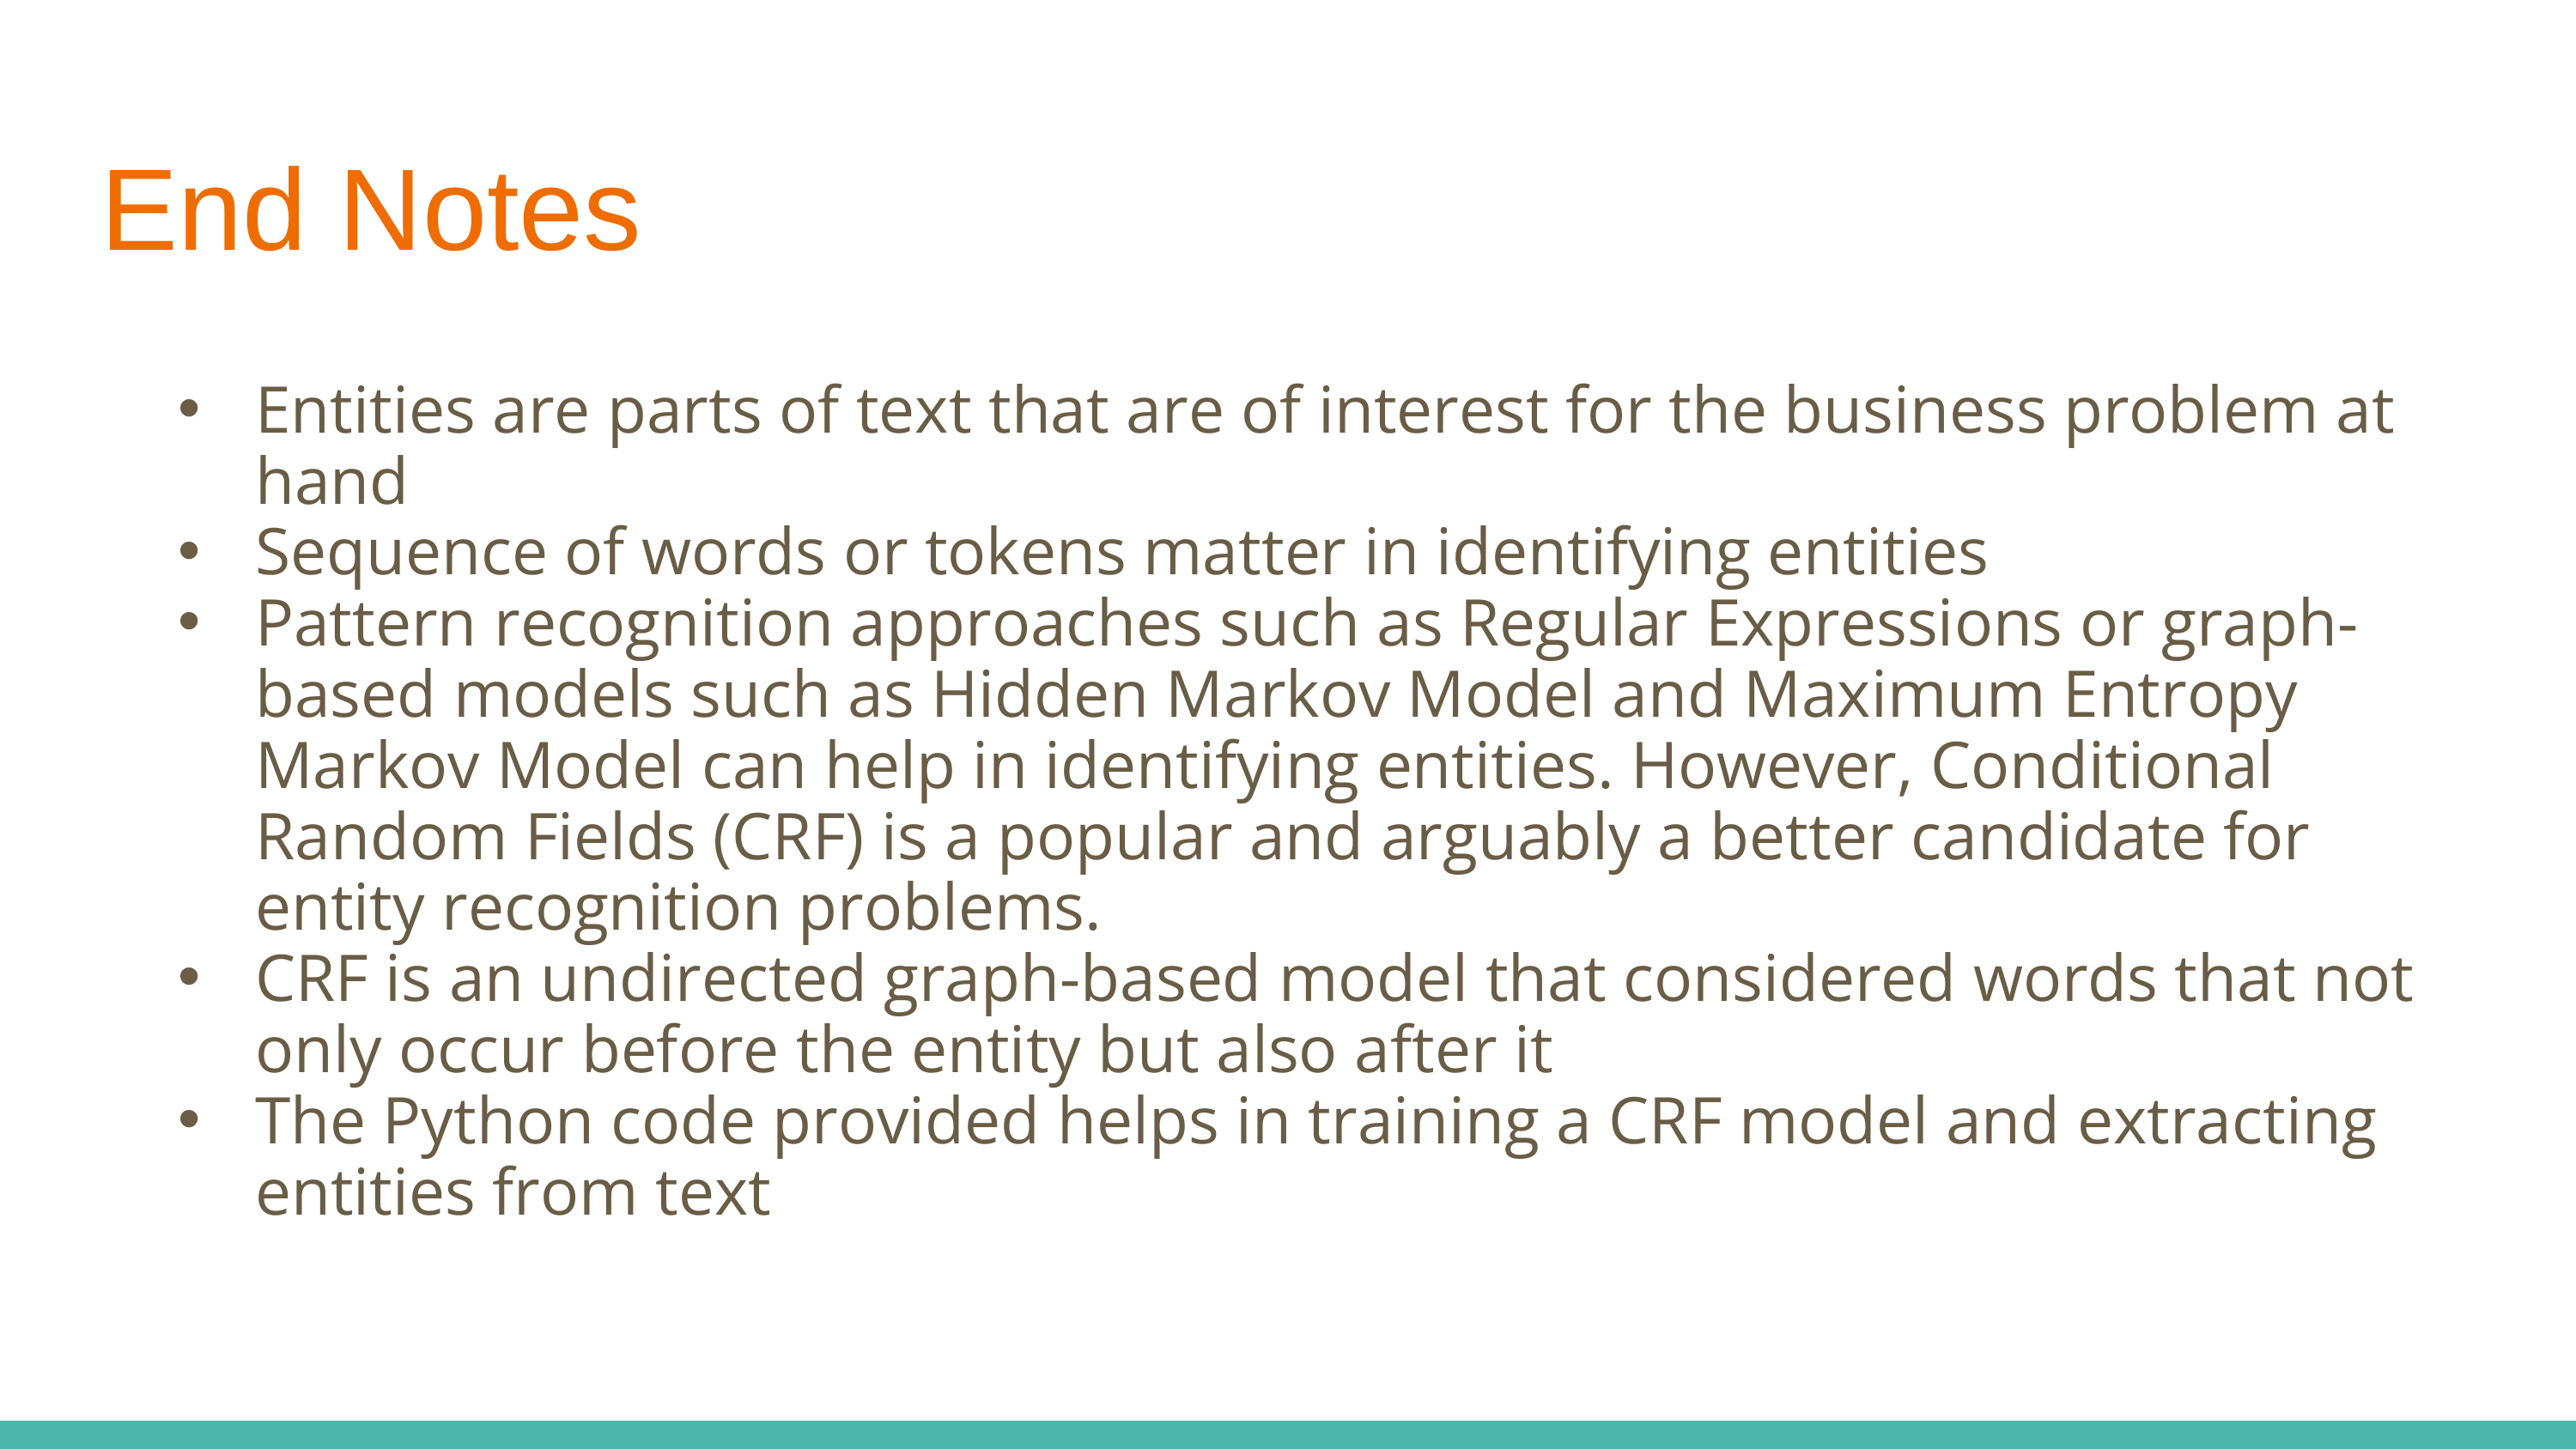

End Notes
Entities are parts of text that are of interest for the business problem at hand
Sequence of words or tokens matter in identifying entities
Pattern recognition approaches such as Regular Expressions or graph-based models such as Hidden Markov Model and Maximum Entropy Markov Model can help in identifying entities. However, Conditional Random Fields (CRF) is a popular and arguably a better candidate for entity recognition problems.
CRF is an undirected graph-based model that considered words that not only occur before the entity but also after it
The Python code provided helps in training a CRF model and extracting entities from text